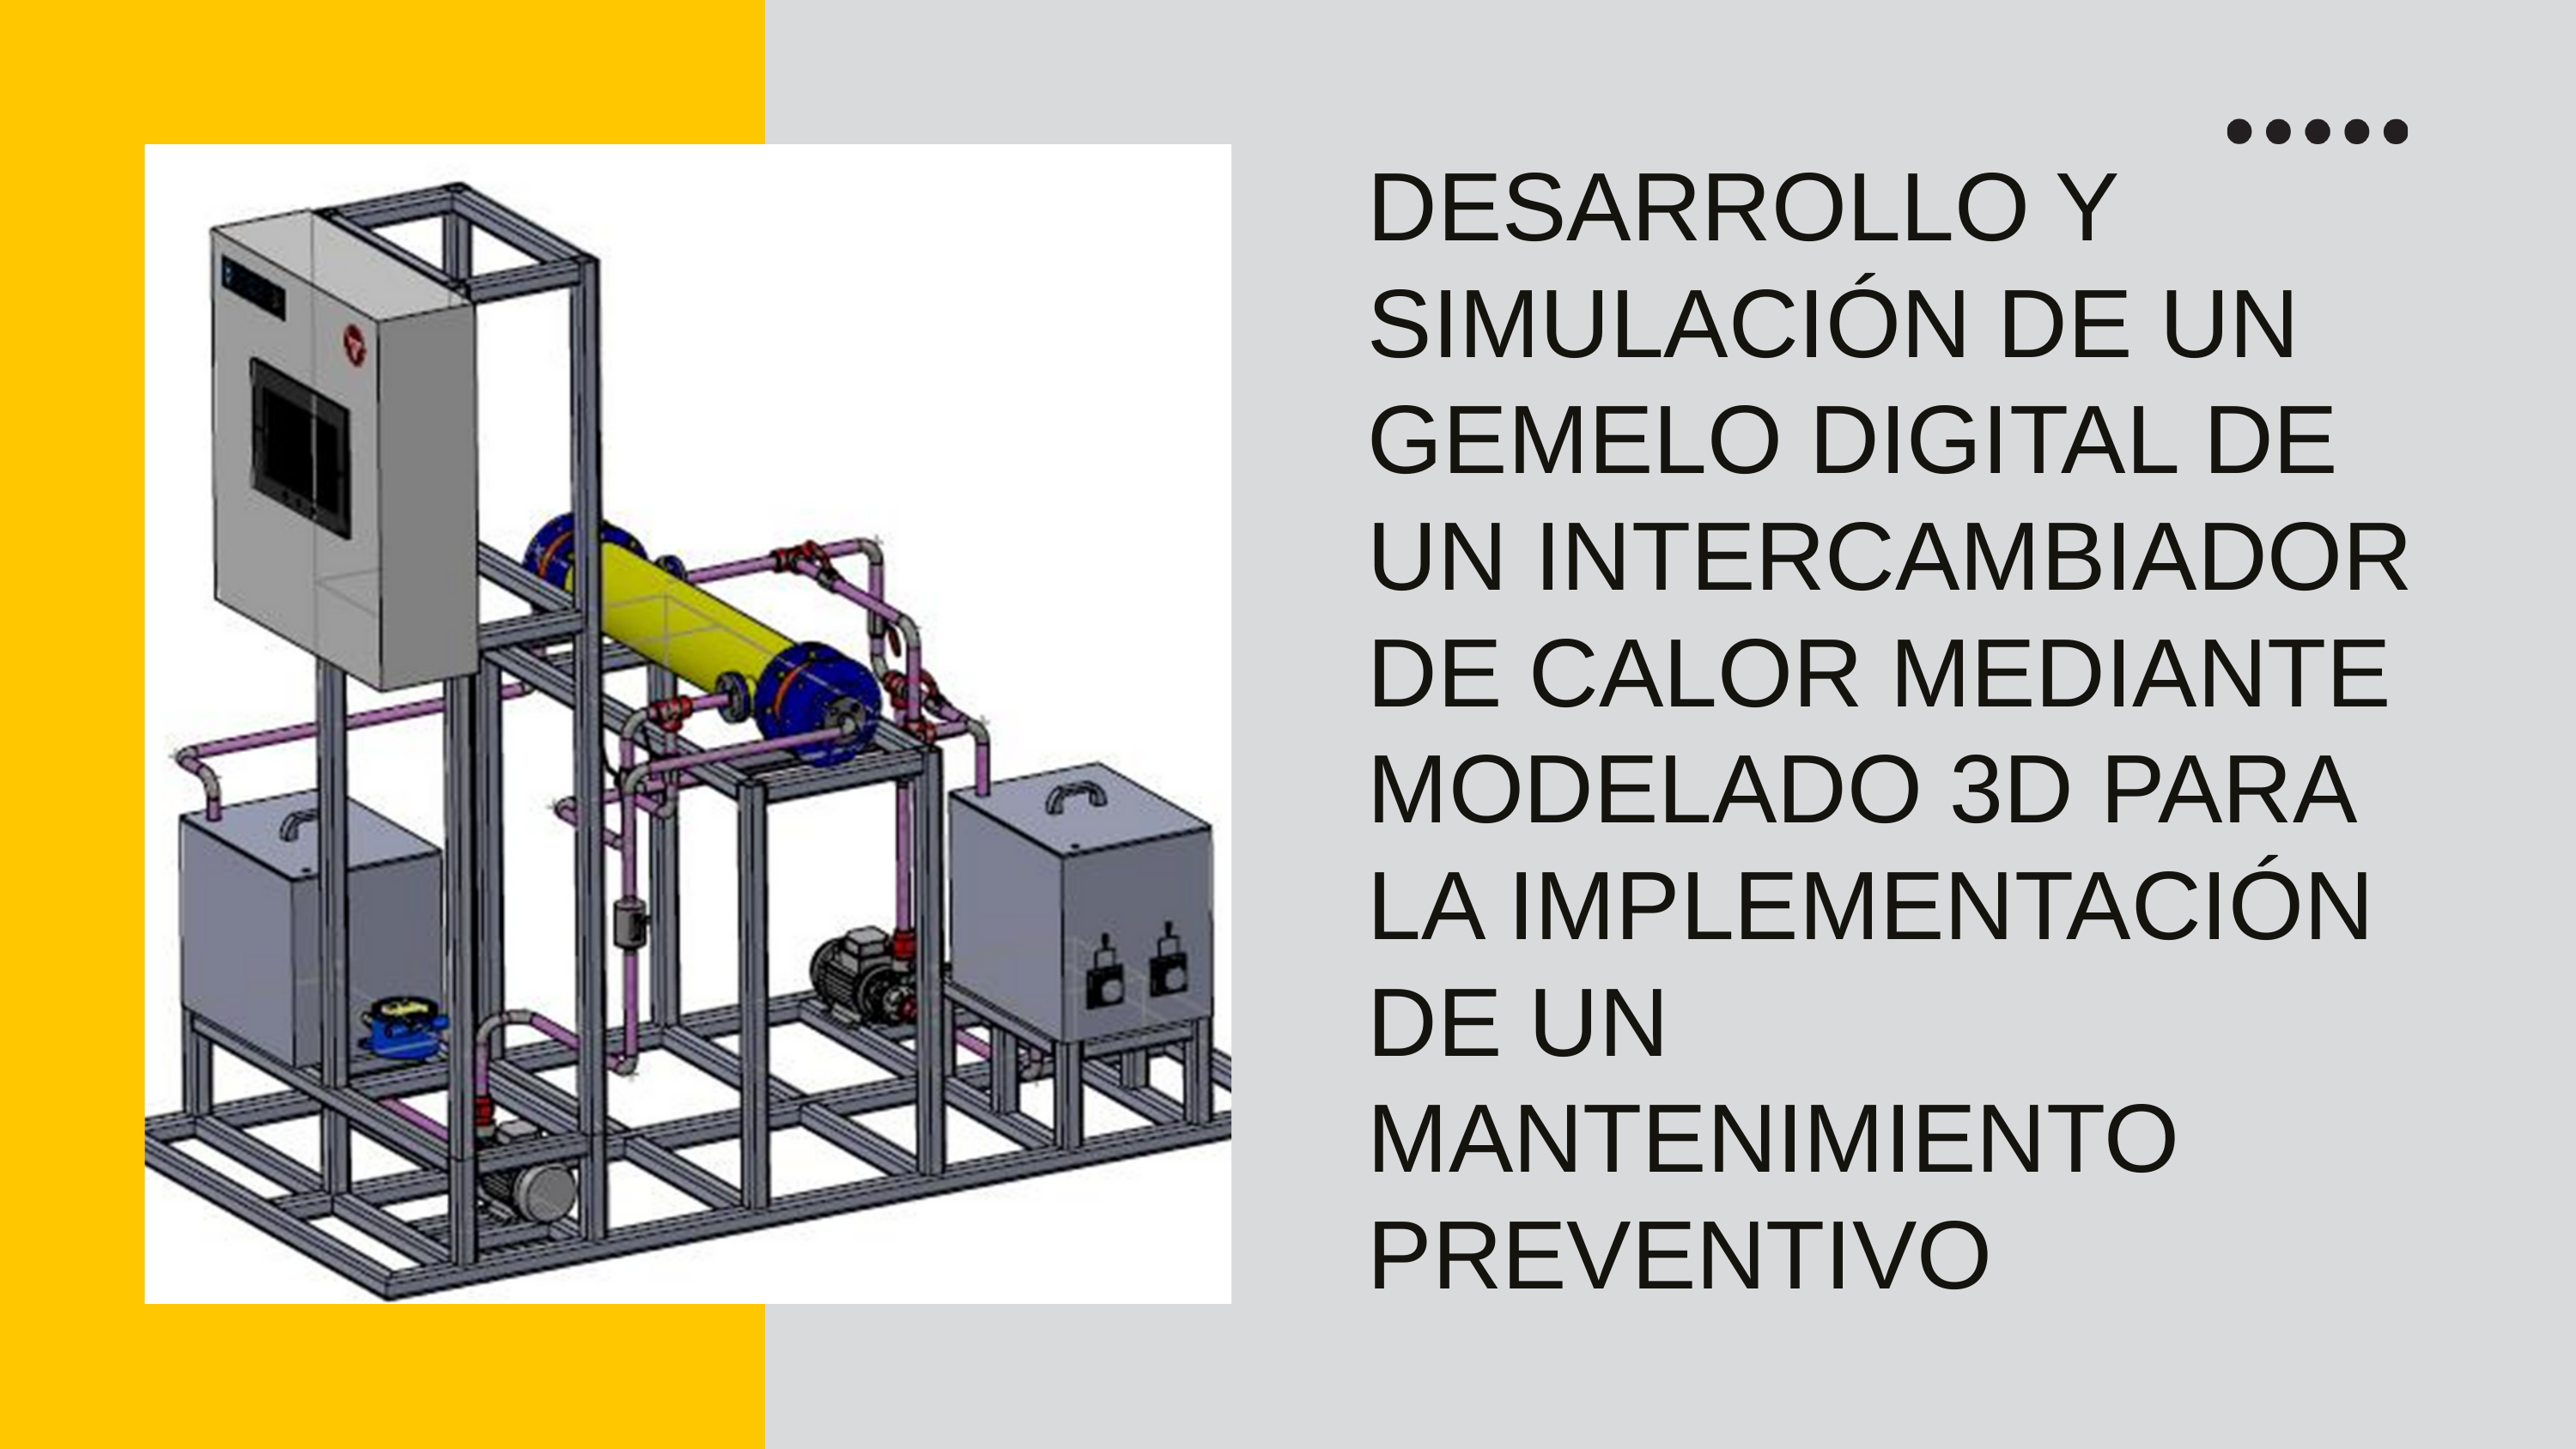

DESARROLLO Y SIMULACIÓN DE UN GEMELO DIGITAL DE UN INTERCAMBIADOR DE CALOR MEDIANTE MODELADO 3D PARA LA IMPLEMENTACIÓN DE UN MANTENIMIENTO PREVENTIVO